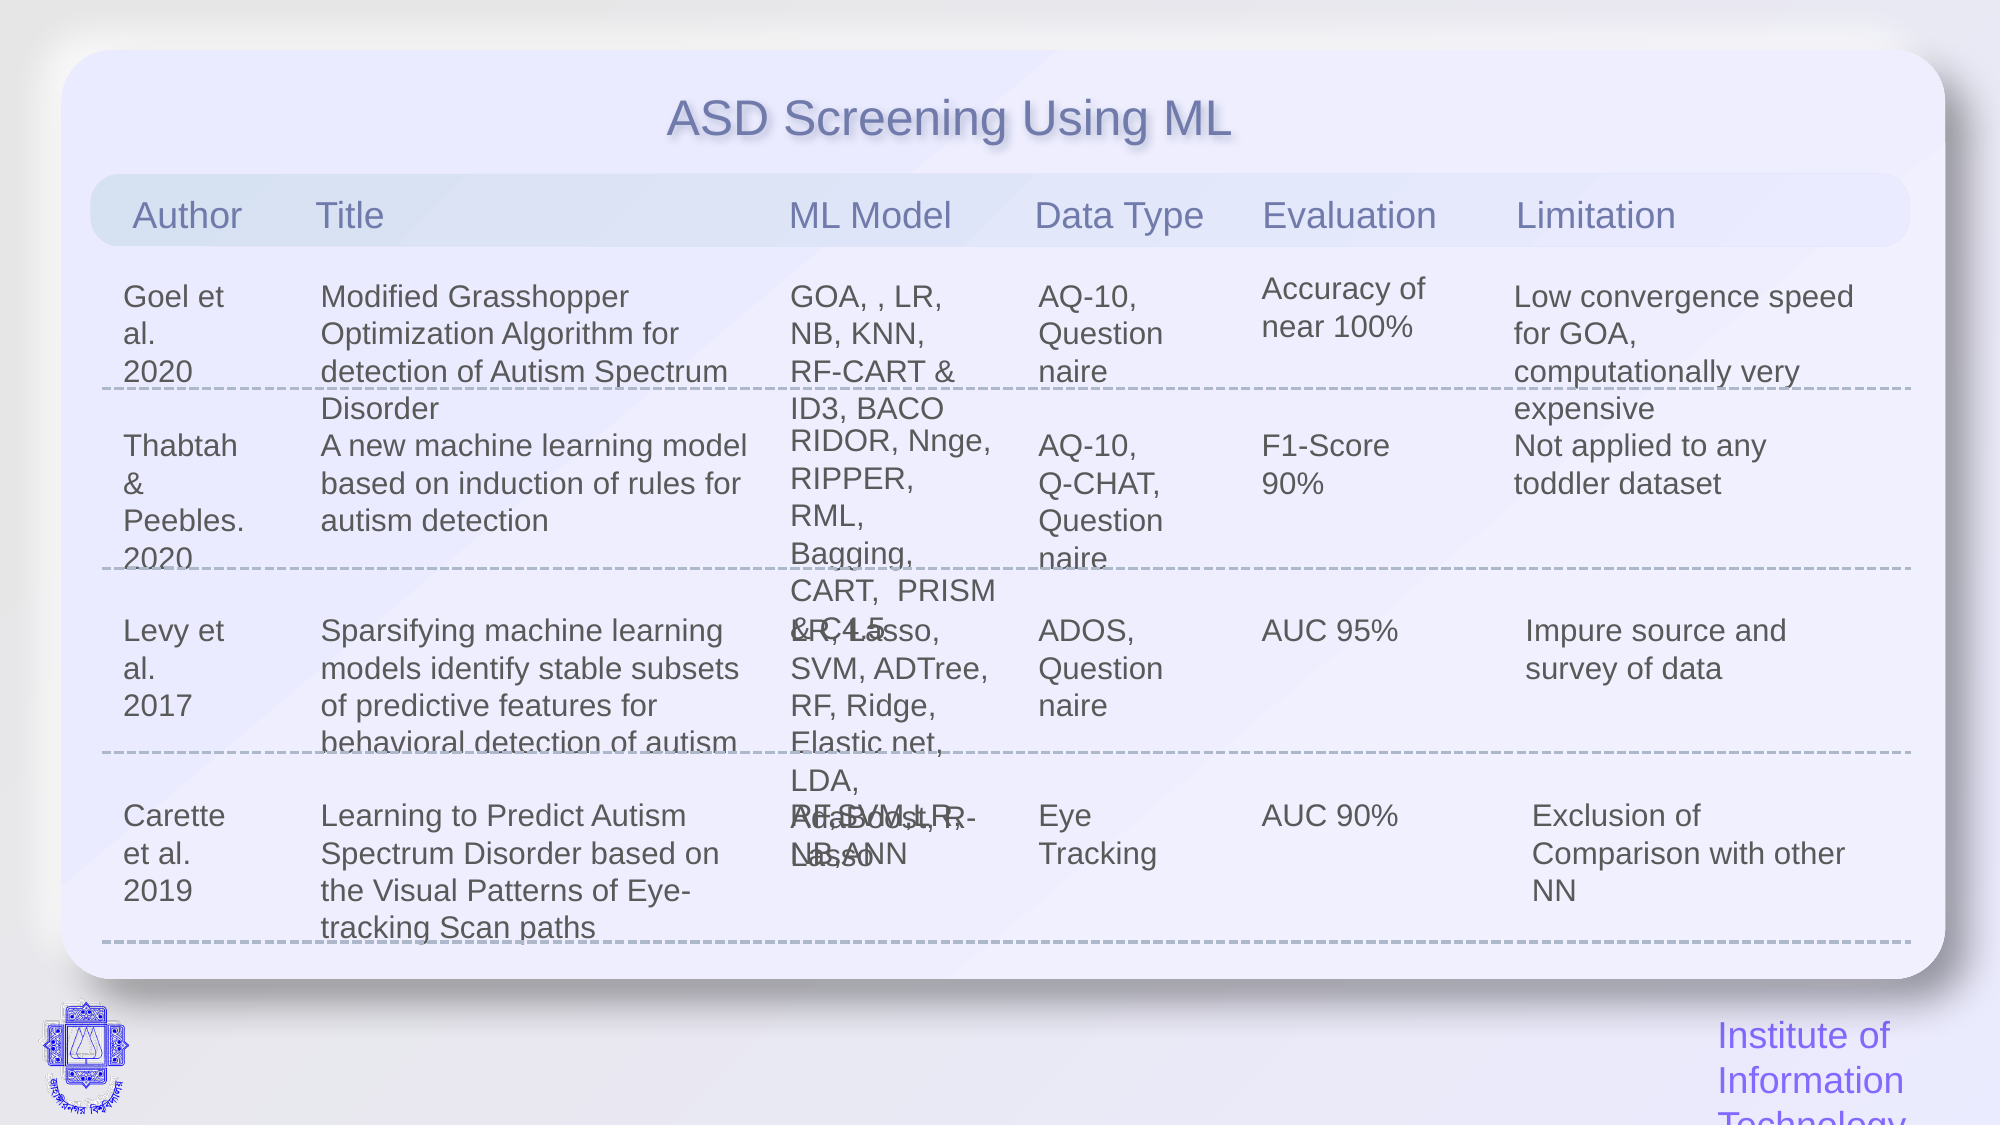

ASD Screening Using ML

Author
Title
ML Model
Data Type
Evaluation
Limitation
Accuracy of near 100%
Goel et al.
2020
Modified Grasshopper Optimization Algorithm for detection of Autism Spectrum Disorder
GOA, , LR, NB, KNN,
RF-CART & ID3, BACO
AQ-10, Questionnaire
Low convergence speed for GOA, computationally very expensive
RIDOR, Nnge, RIPPER,  RML,  Bagging,
CART,  PRISM & C4.5
Thabtah & Peebles. 2020
A new machine learning model based on induction of rules for autism detection
AQ-10, Q-CHAT, Questionnaire
F1-Score 90%
Not applied to any toddler dataset
Levy et al.
2017
Sparsifying machine learning models identify stable subsets of predictive features for behavioral detection of autism
LR, Lasso, SVM, ADTree, RF, Ridge, Elastic net, LDA,  AdaBoost, R-Lasso
ADOS, Questionnaire
AUC 95%
Impure source and survey of data
Carette et al.
2019
Learning to Predict Autism Spectrum Disorder based on the Visual Patterns of Eye-tracking Scan paths
RF,SVM,LR,NB,ANN
Eye Tracking
AUC 90%
Exclusion of Comparison with other NN